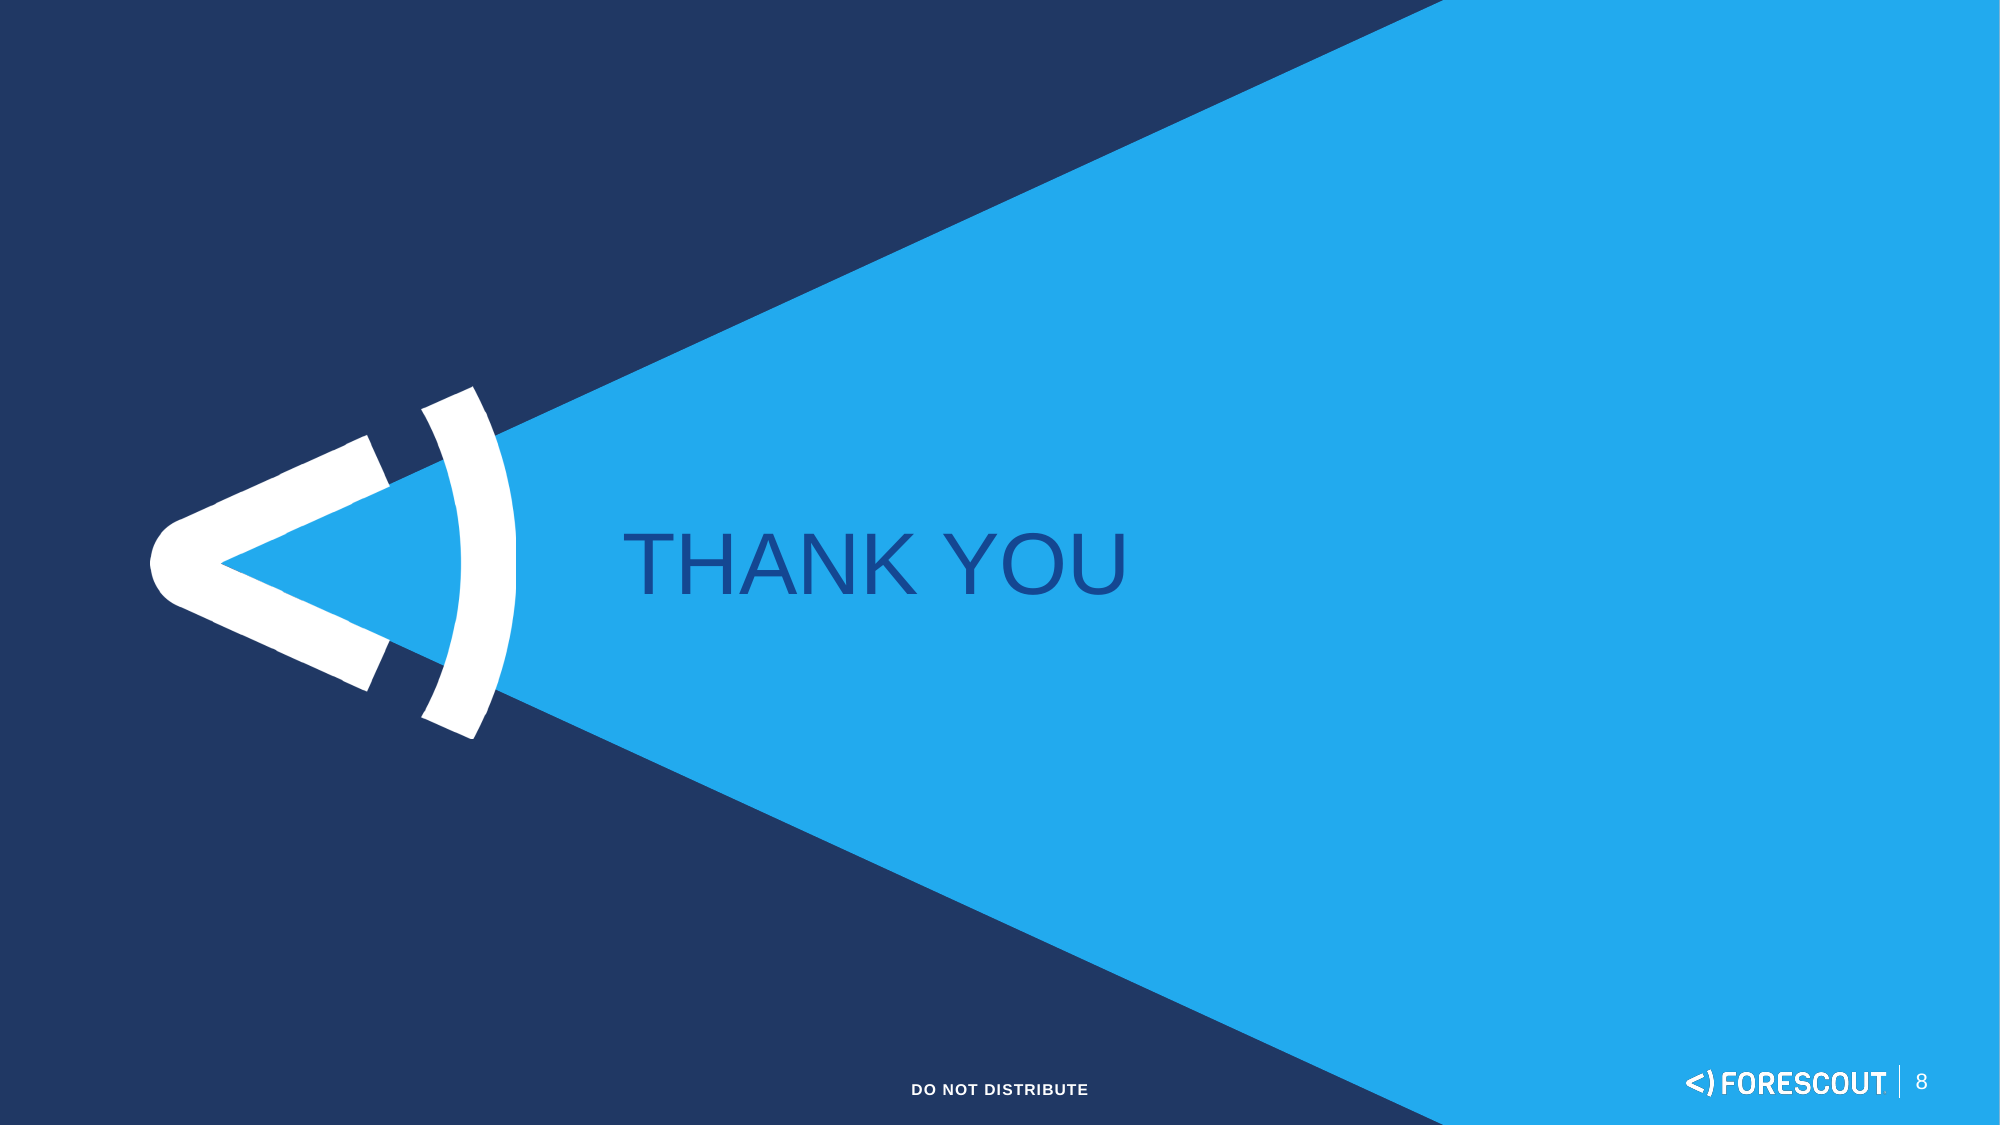

# THANK YOU

Do Not Distribute
8